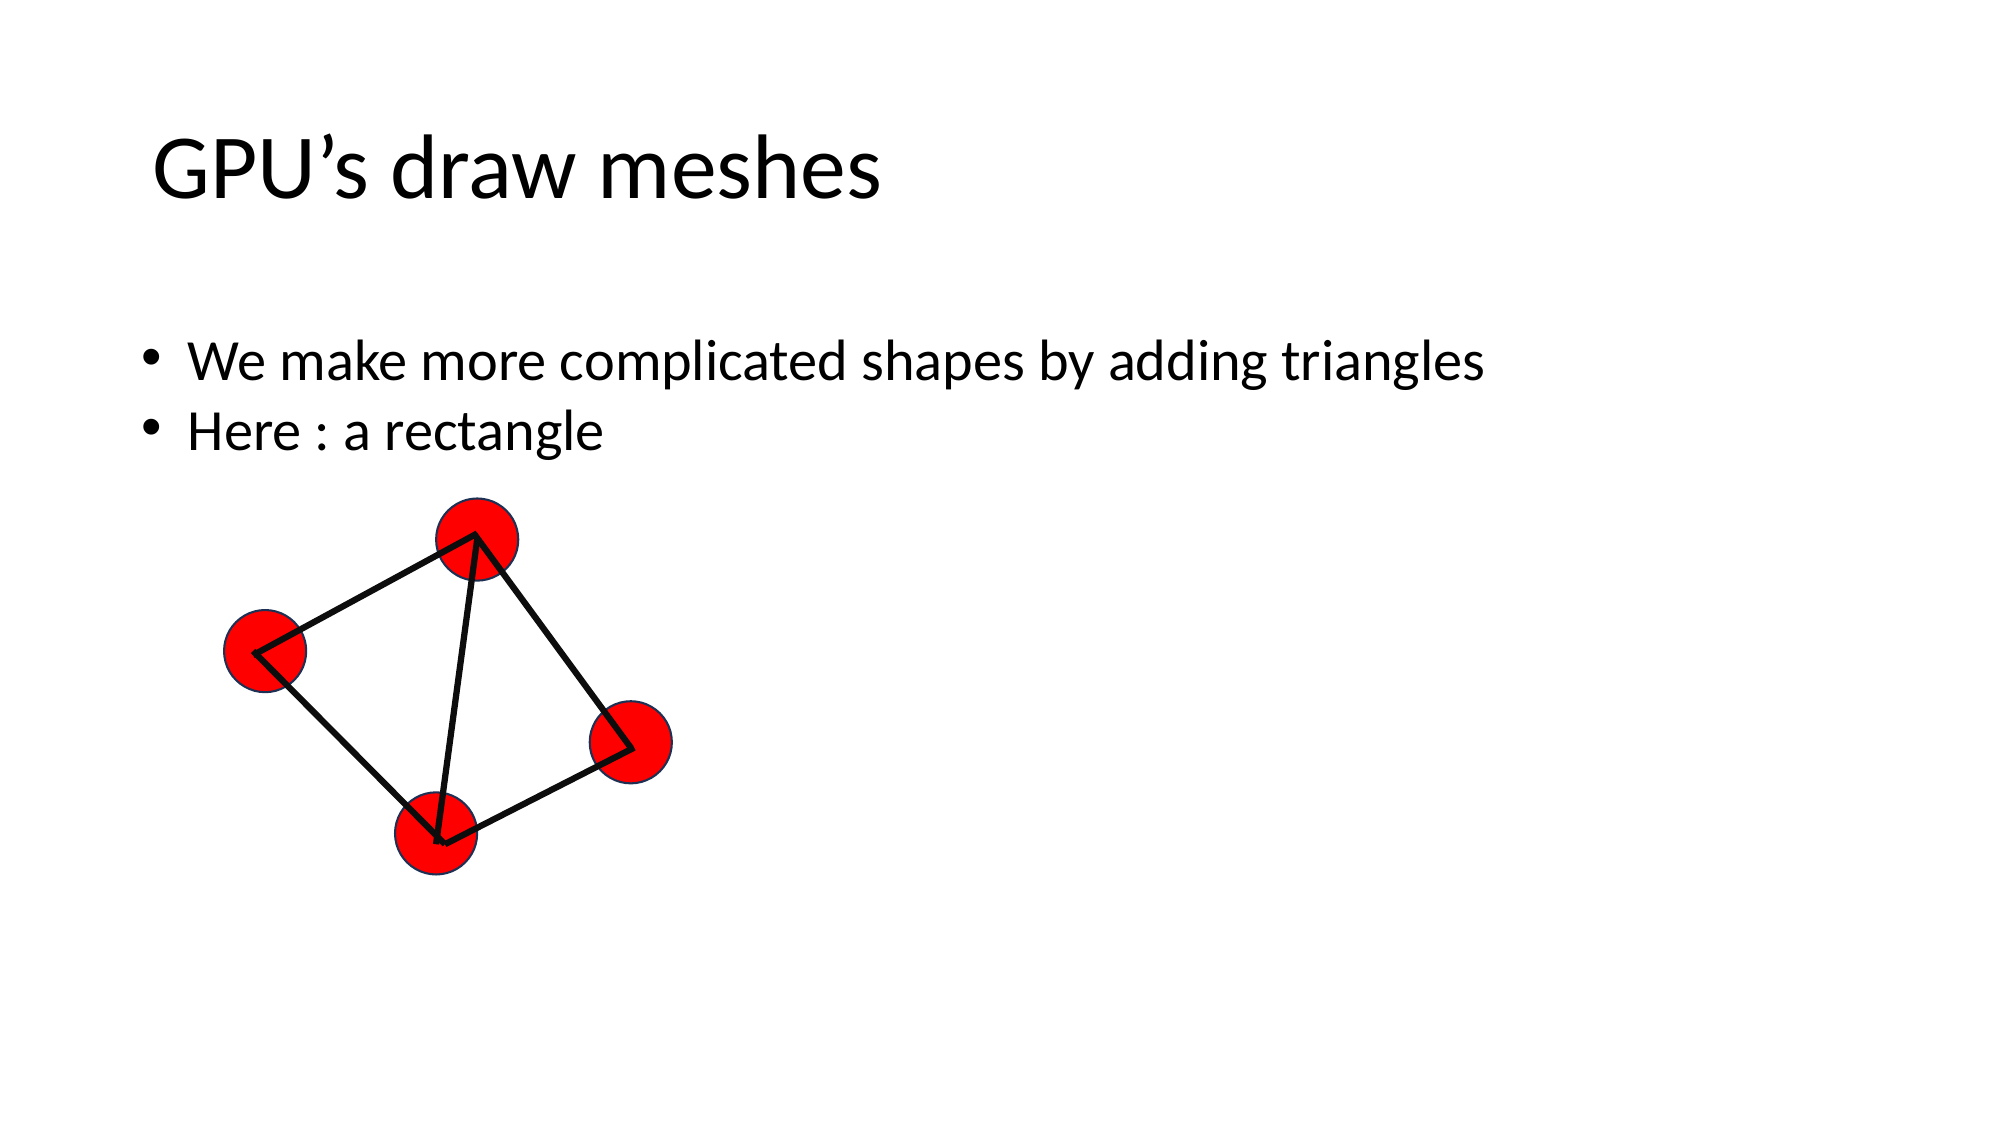

# GPU’s draw meshes
We make more complicated shapes by adding triangles
Here : a rectangle